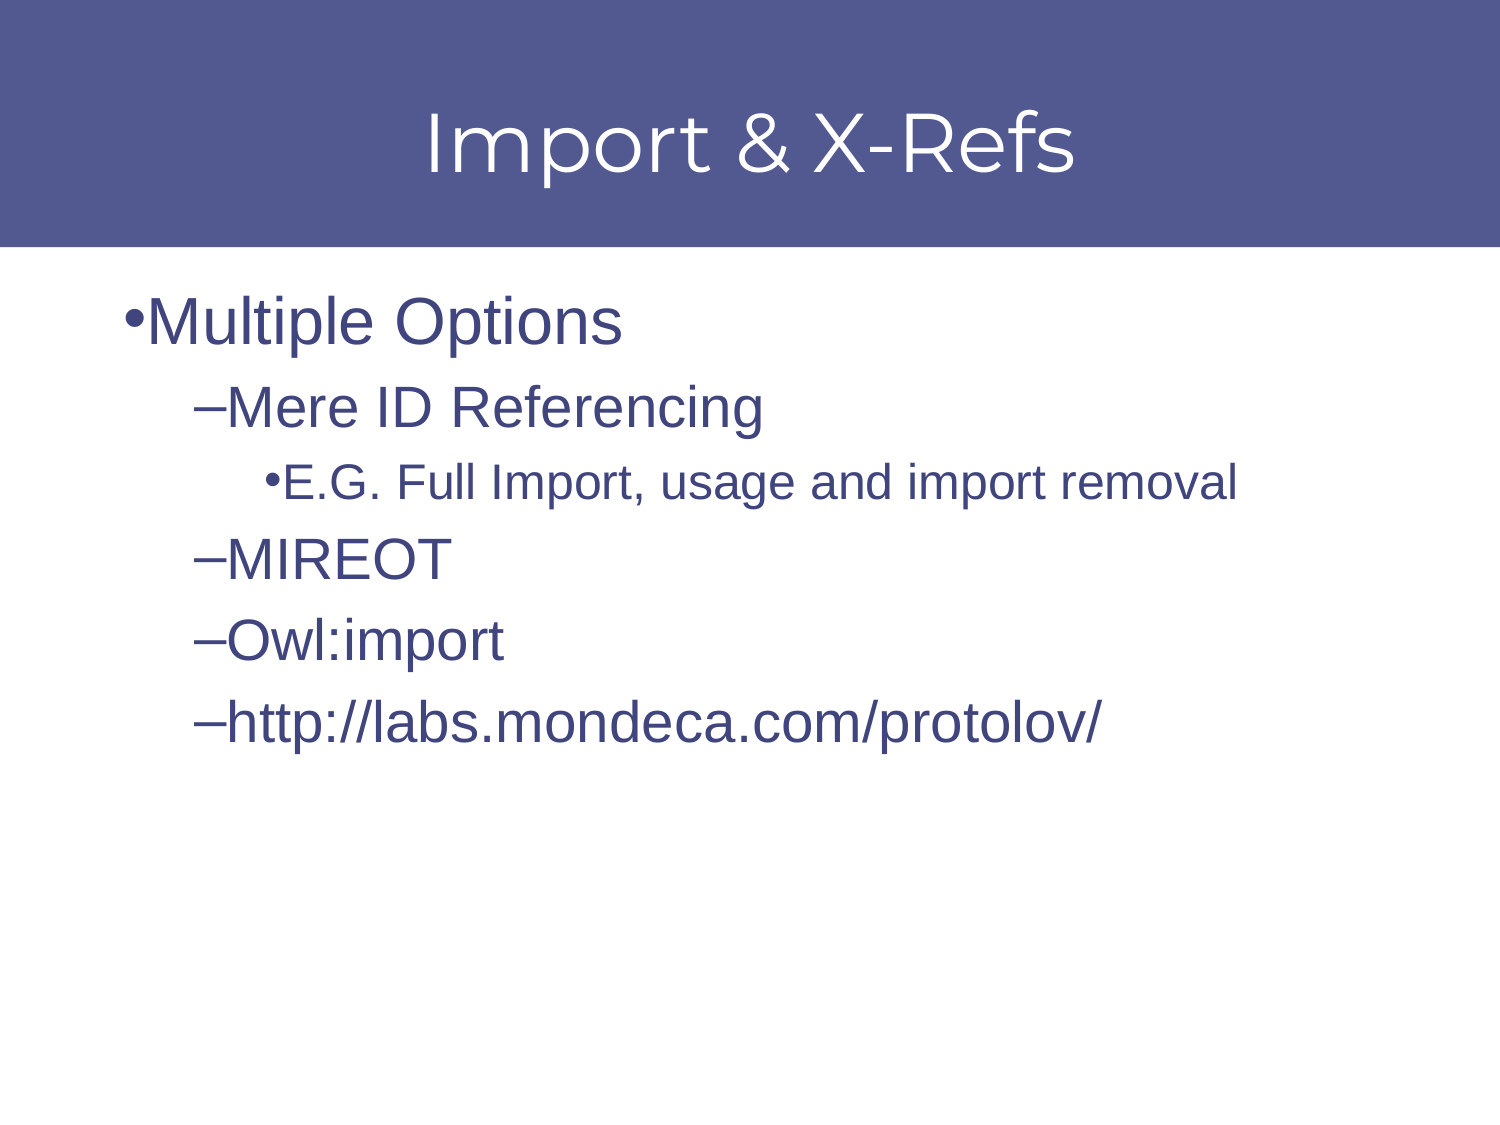

# Import & X-Refs
Multiple Options
Mere ID Referencing
E.G. Full Import, usage and import removal
MIREOT
Owl:import
http://labs.mondeca.com/protolov/